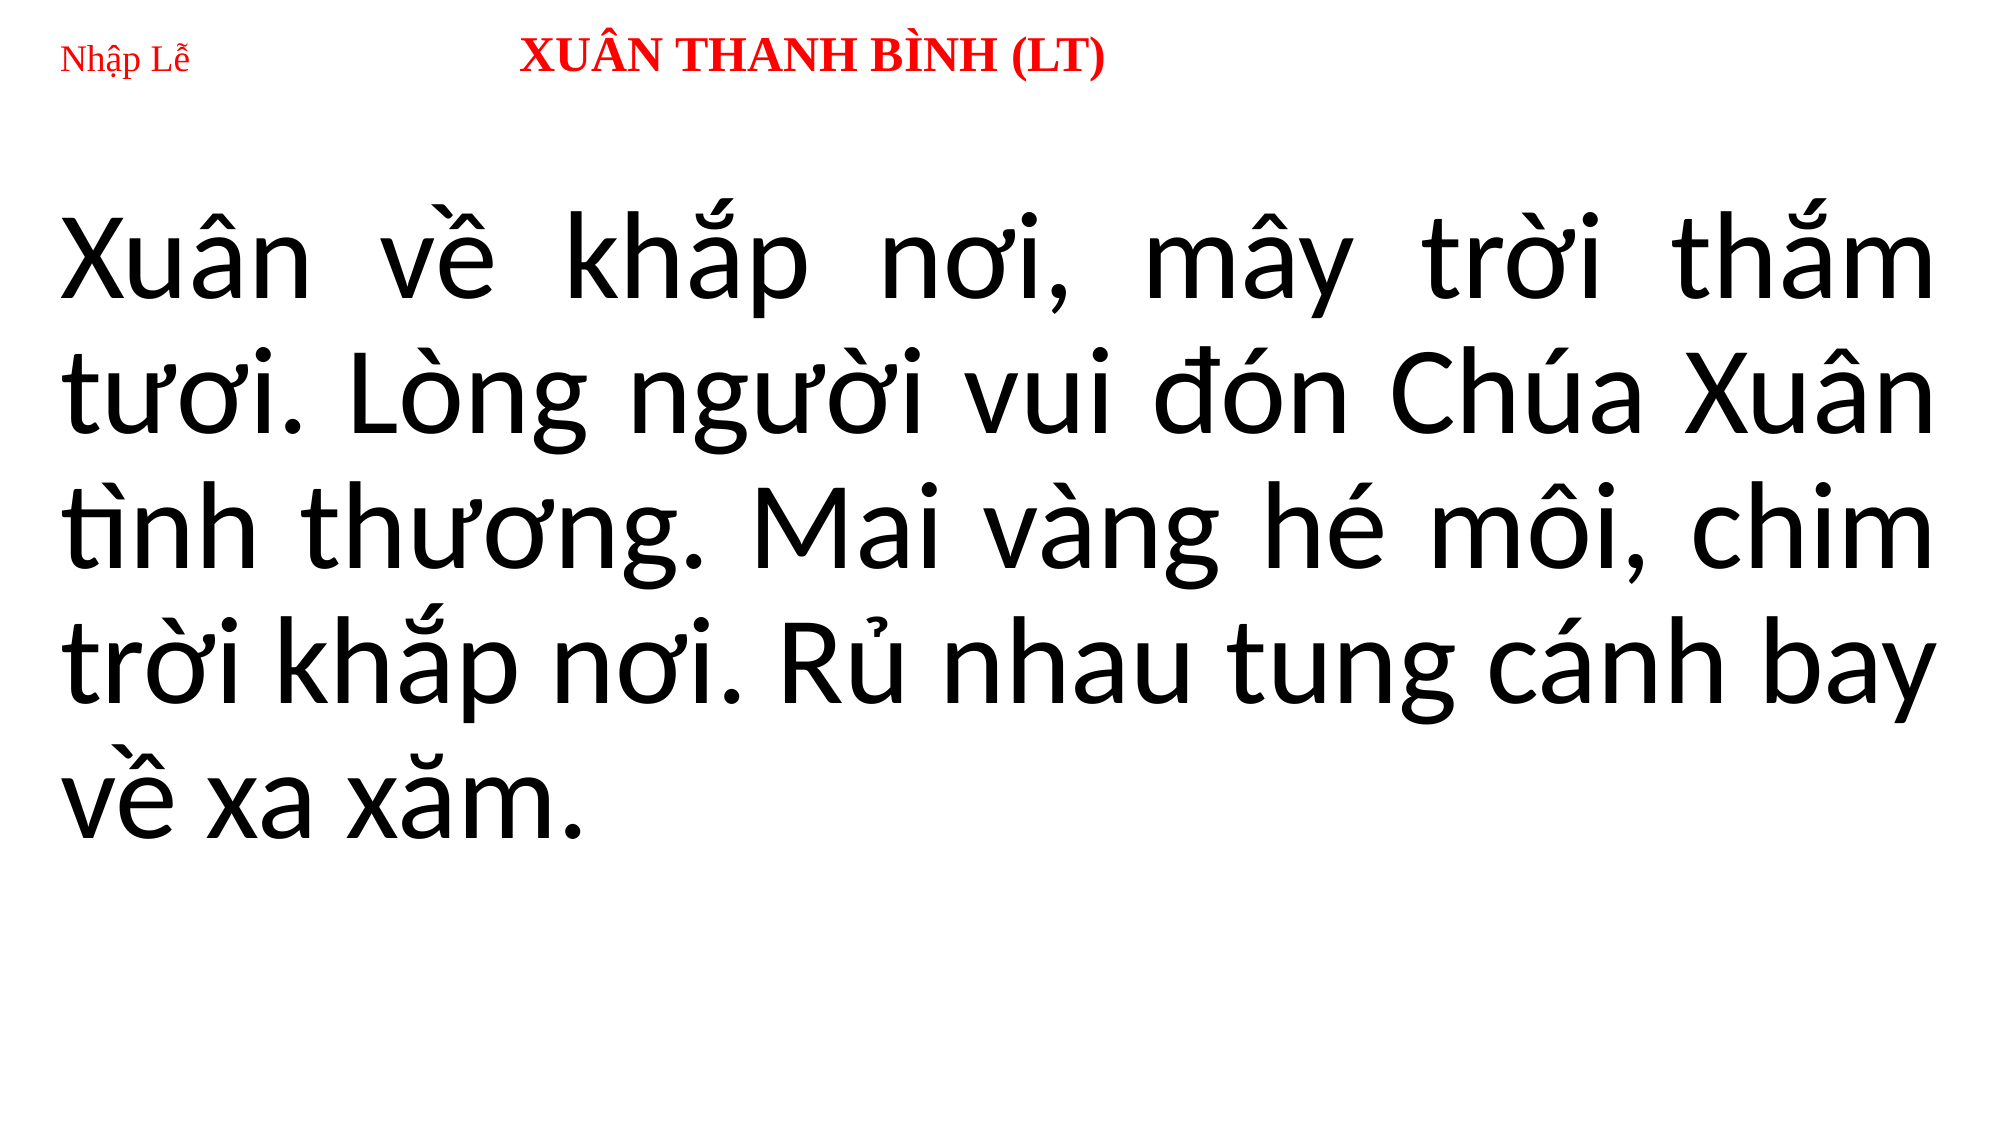

# Nhập Lễ                          	 XUÂN THANH BÌNH (LT)
Xuân về khắp nơi, mây trời thắm tươi. Lòng người vui đón Chúa Xuân tình thương. Mai vàng hé môi, chim trời khắp nơi. Rủ nhau tung cánh bay về xa xăm.